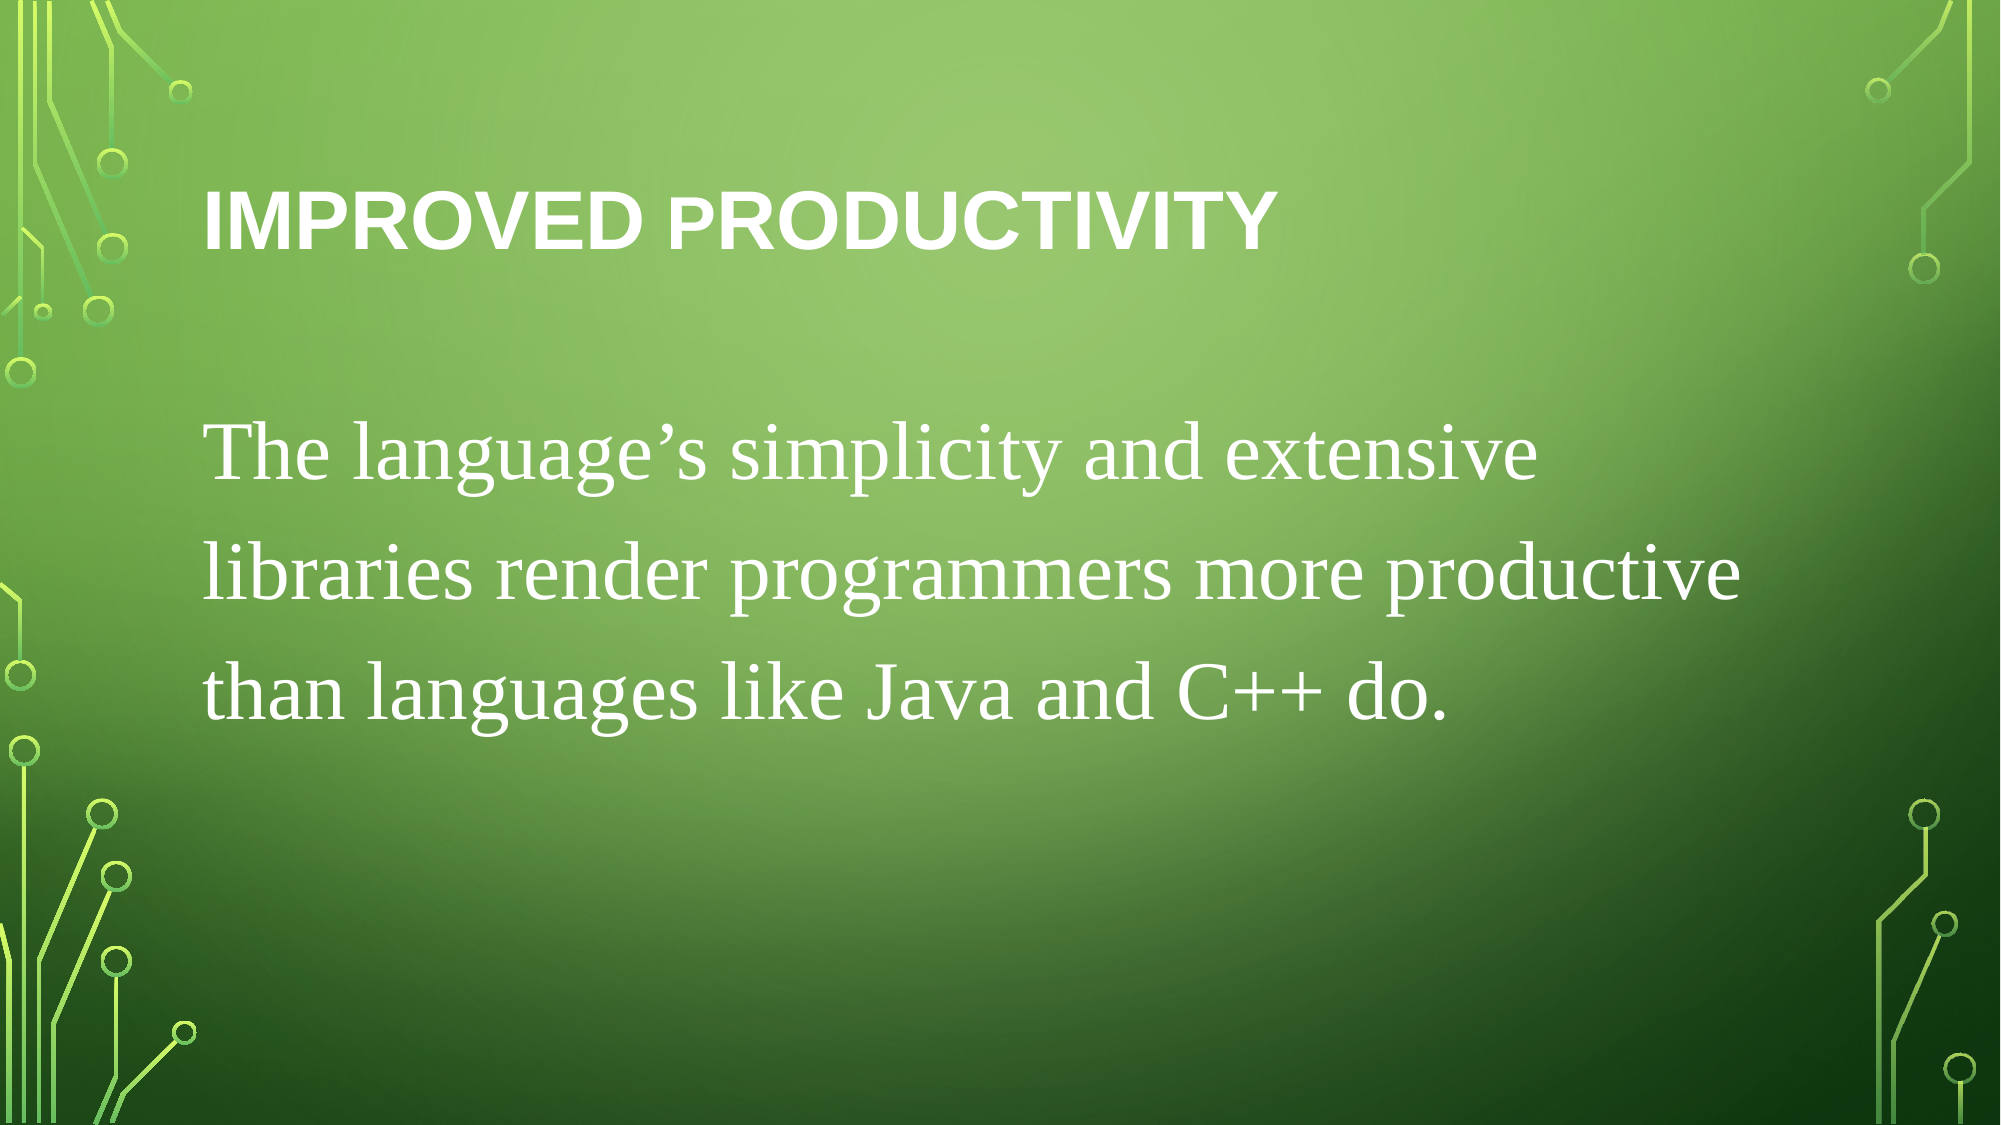

# improved Productivity
The language’s simplicity and extensive libraries render programmers more productive than languages like Java and C++ do.